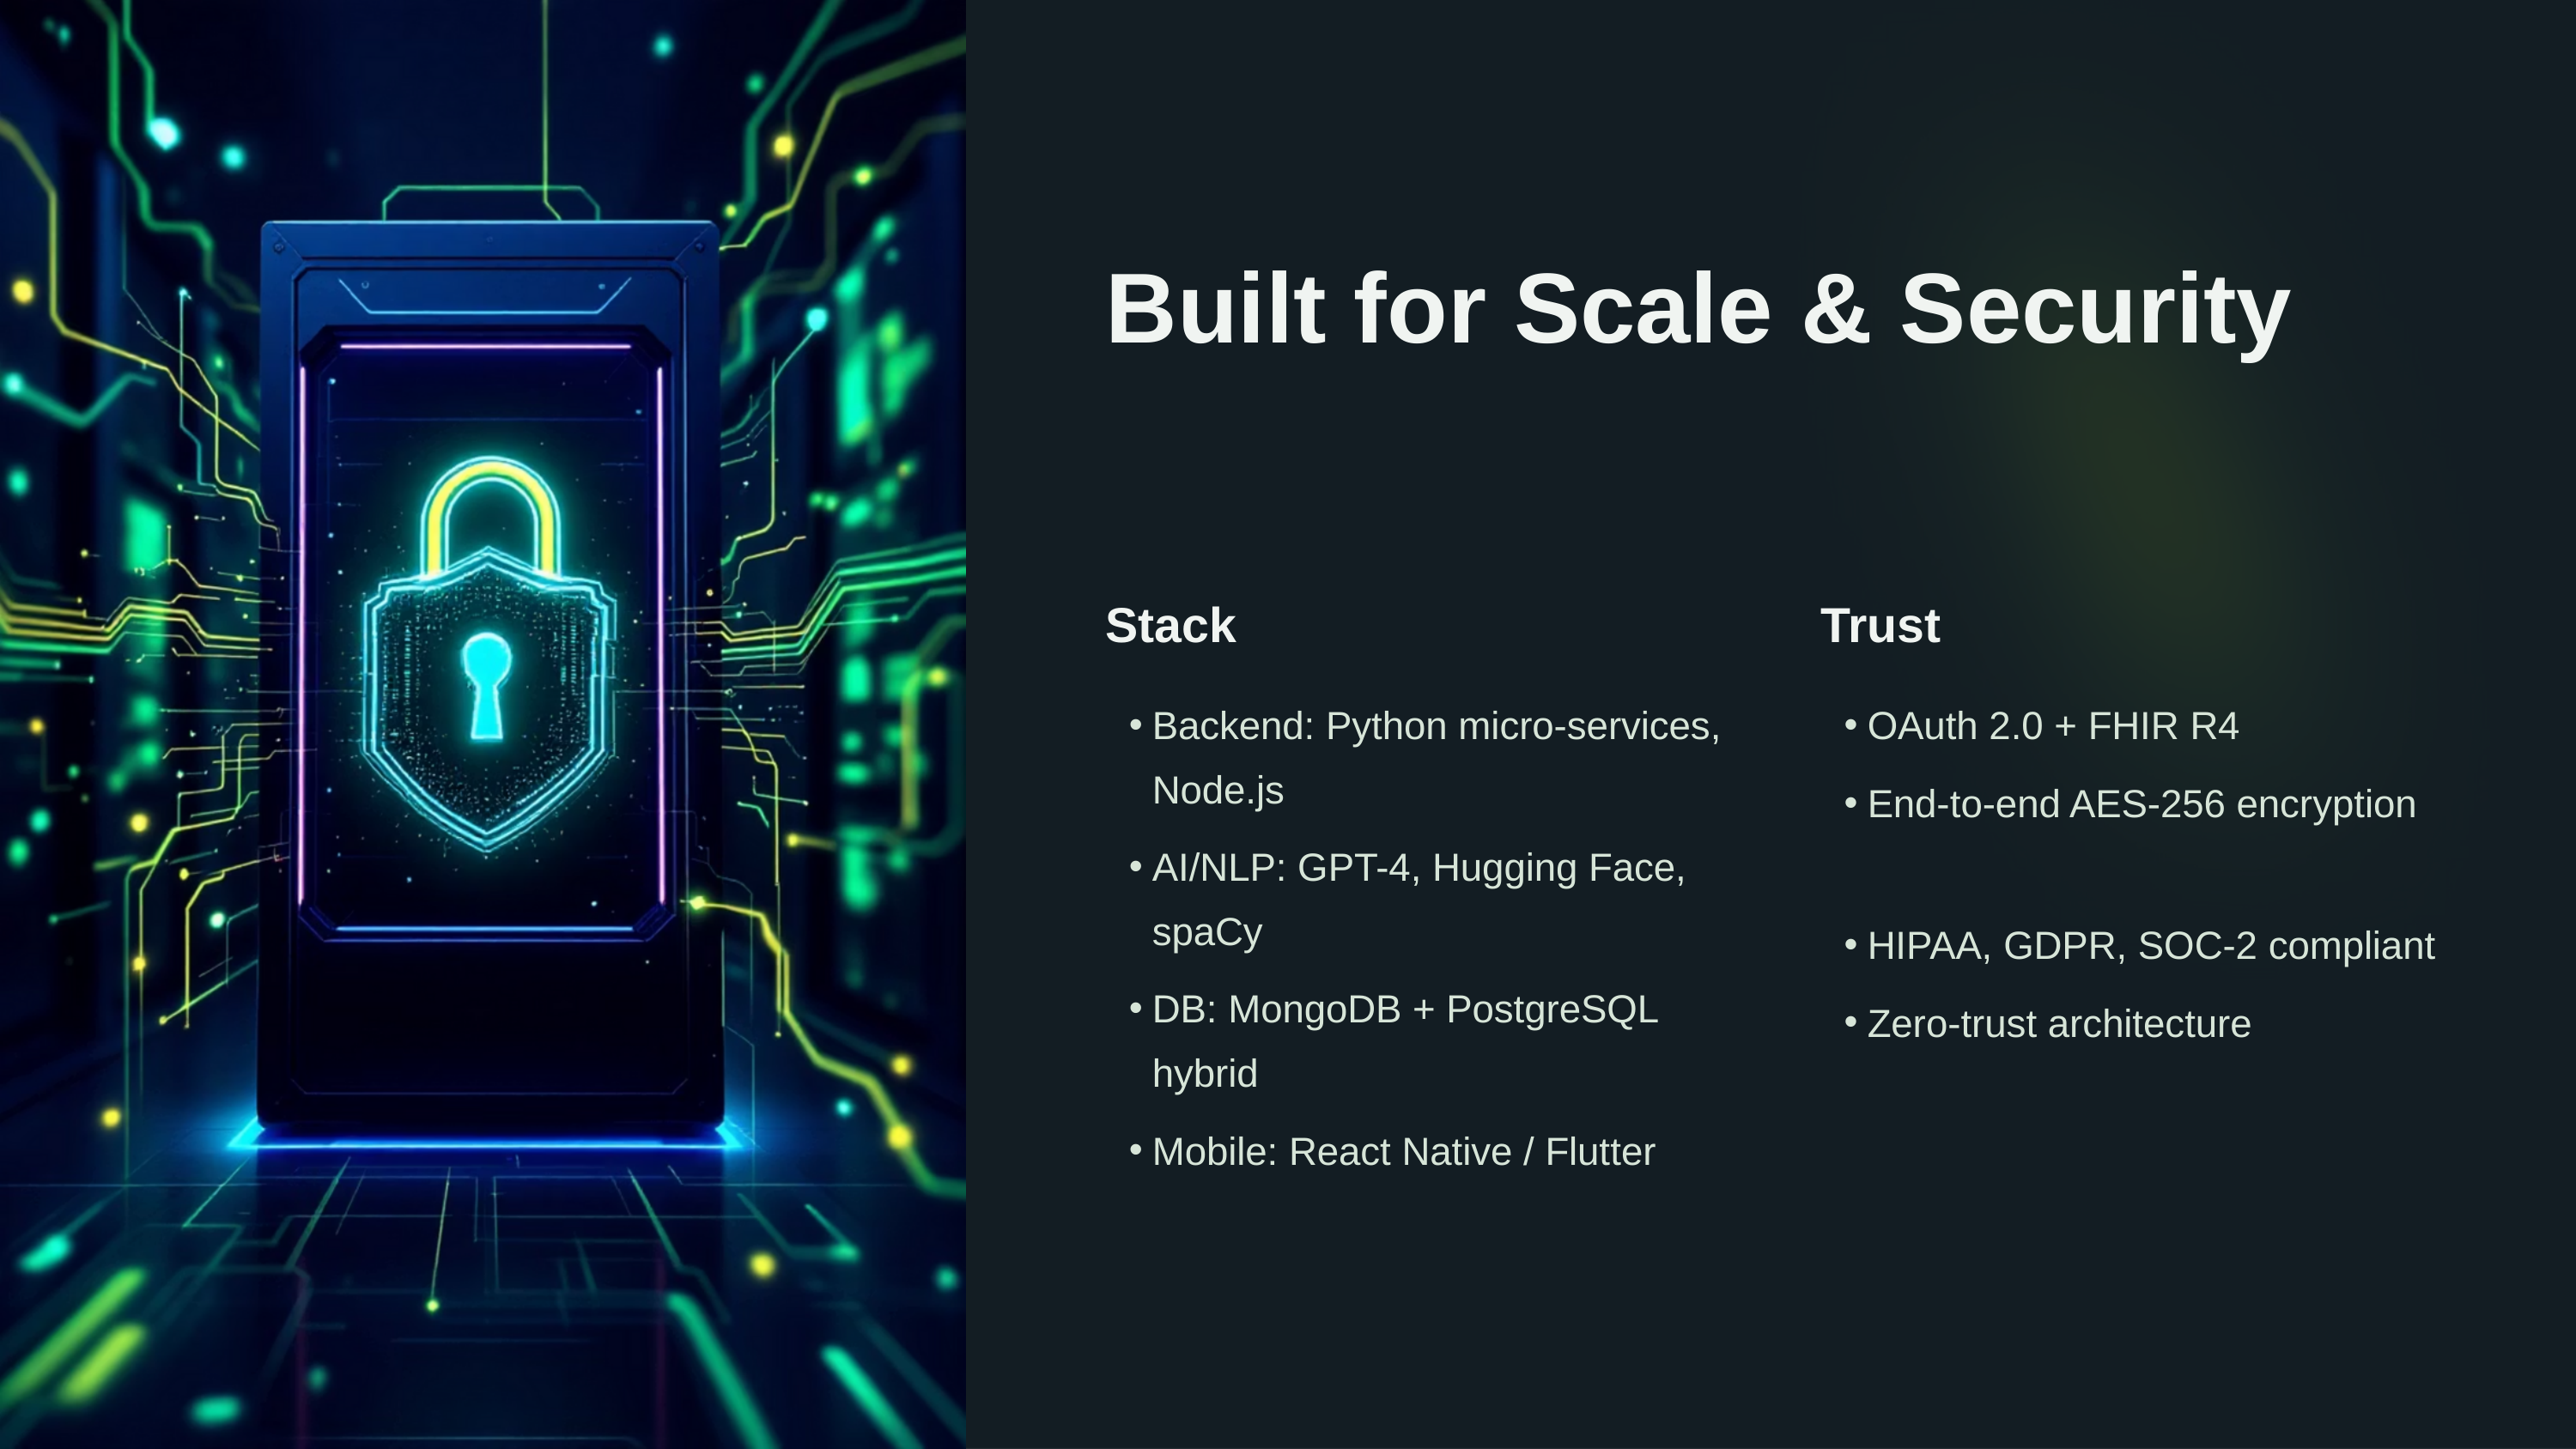

Built for Scale & Security
Stack
Trust
Backend: Python micro-services, Node.js
OAuth 2.0 + FHIR R4
End-to-end AES-256 encryption
AI/NLP: GPT-4, Hugging Face, spaCy
HIPAA, GDPR, SOC-2 compliant
DB: MongoDB + PostgreSQL hybrid
Zero-trust architecture
Mobile: React Native / Flutter